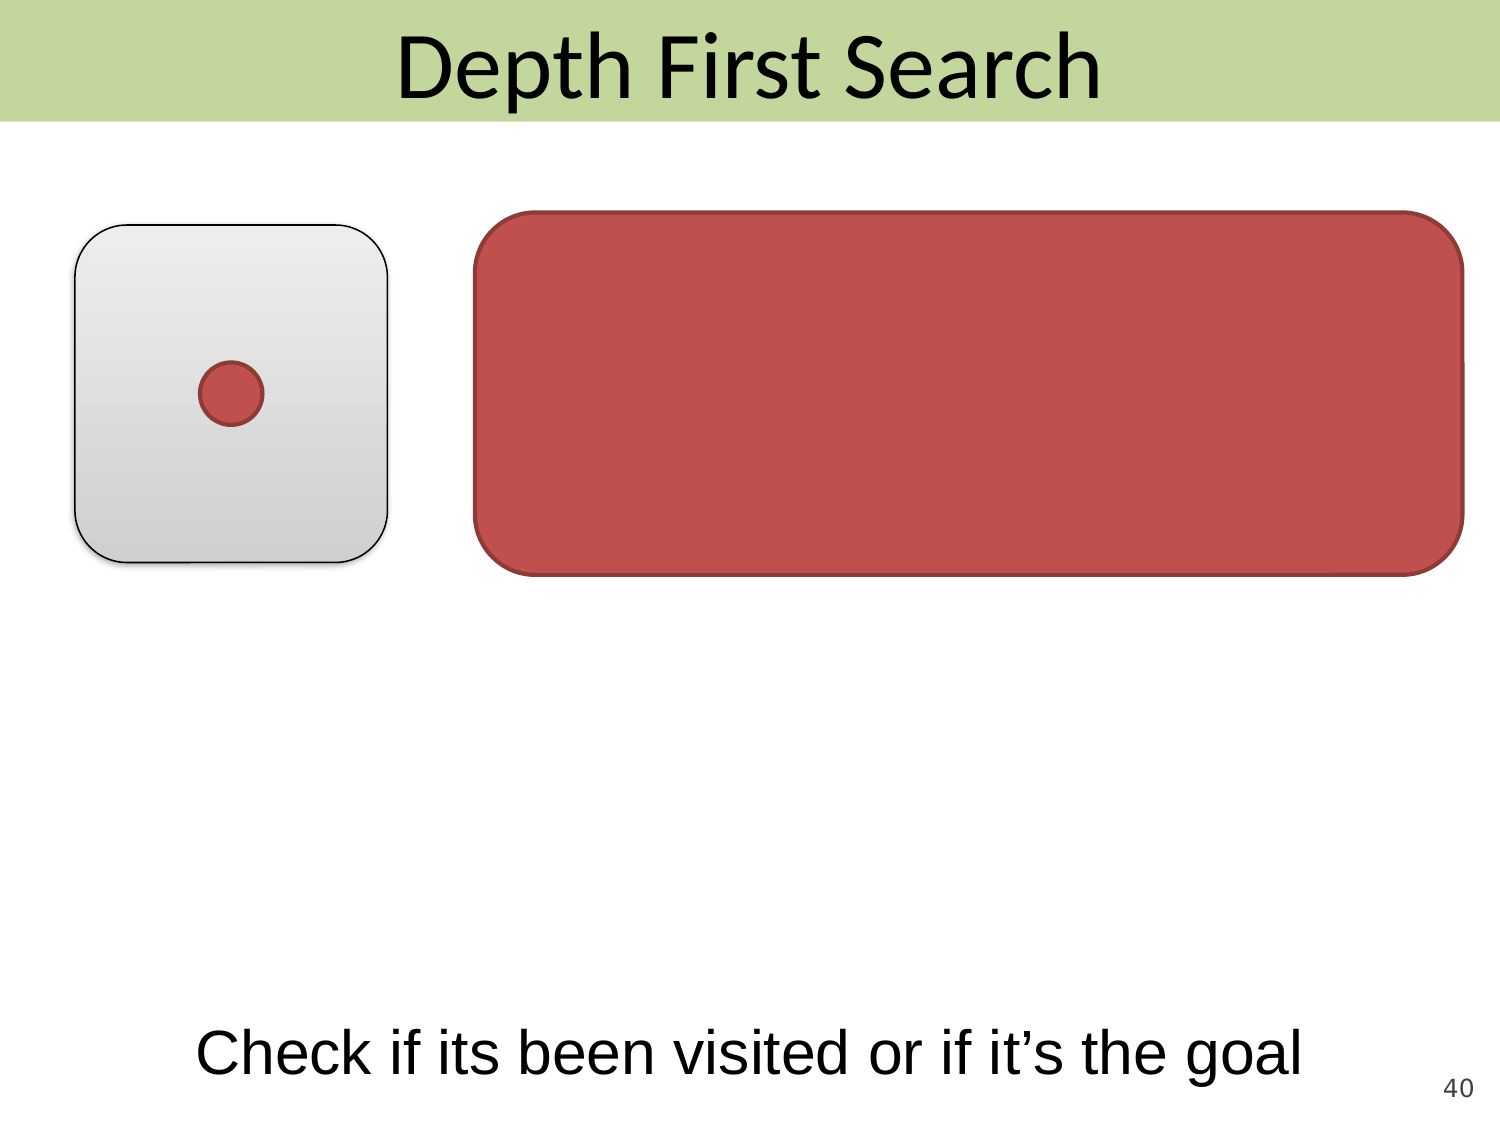

Depth First Search

Check if its been visited or if it’s the goal